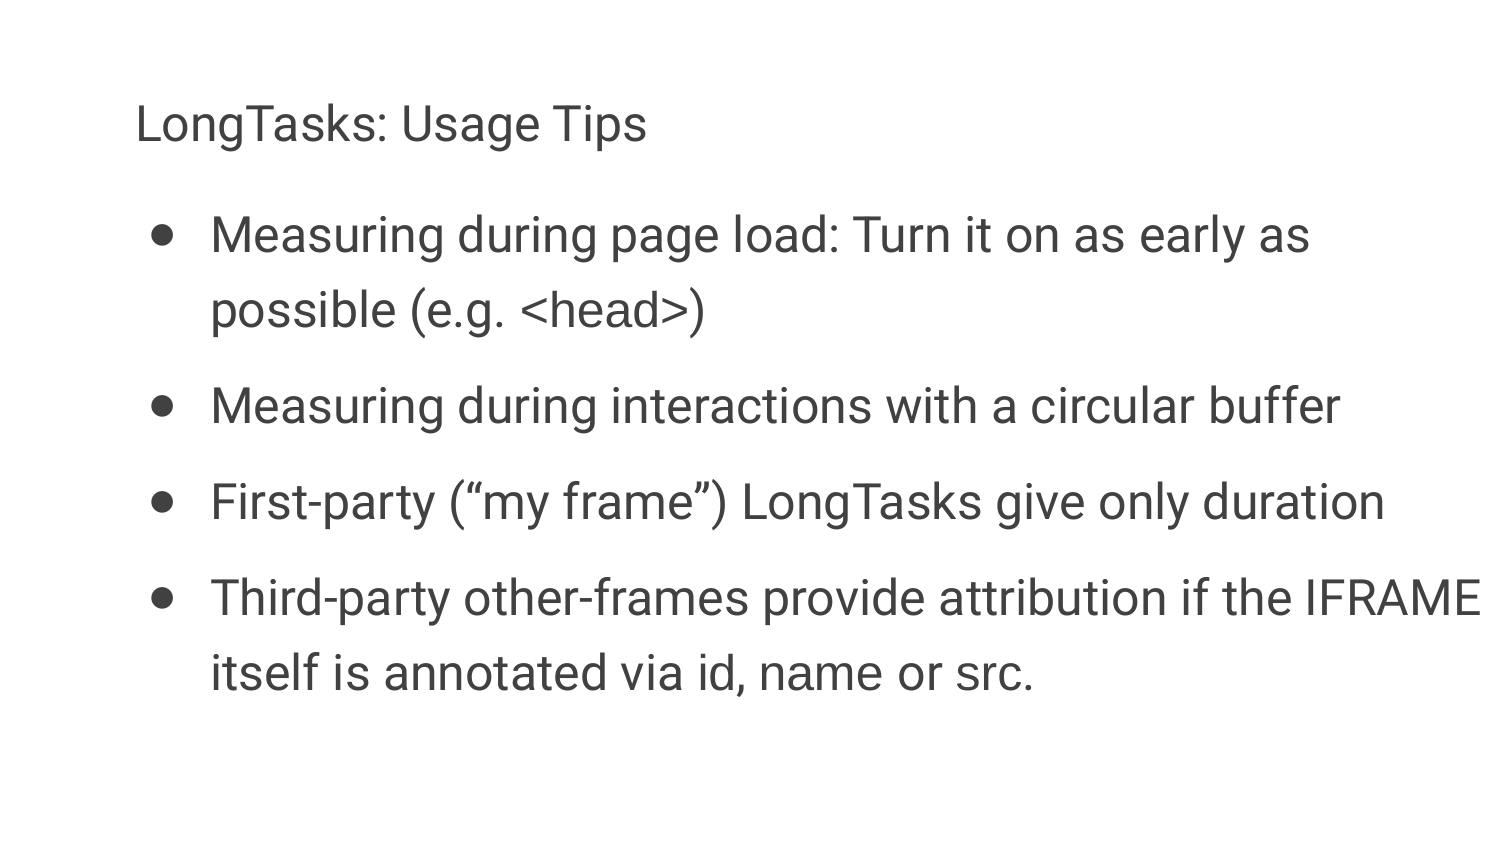

# LongTasks: Usage Tips
Measuring during page load: Turn it on as early as possible (e.g. <head>)
Measuring during interactions with a circular buffer
First-party (“my frame”) LongTasks give only duration
Third-party other-frames provide attribution if the IFRAME itself is annotated via id, name or src.